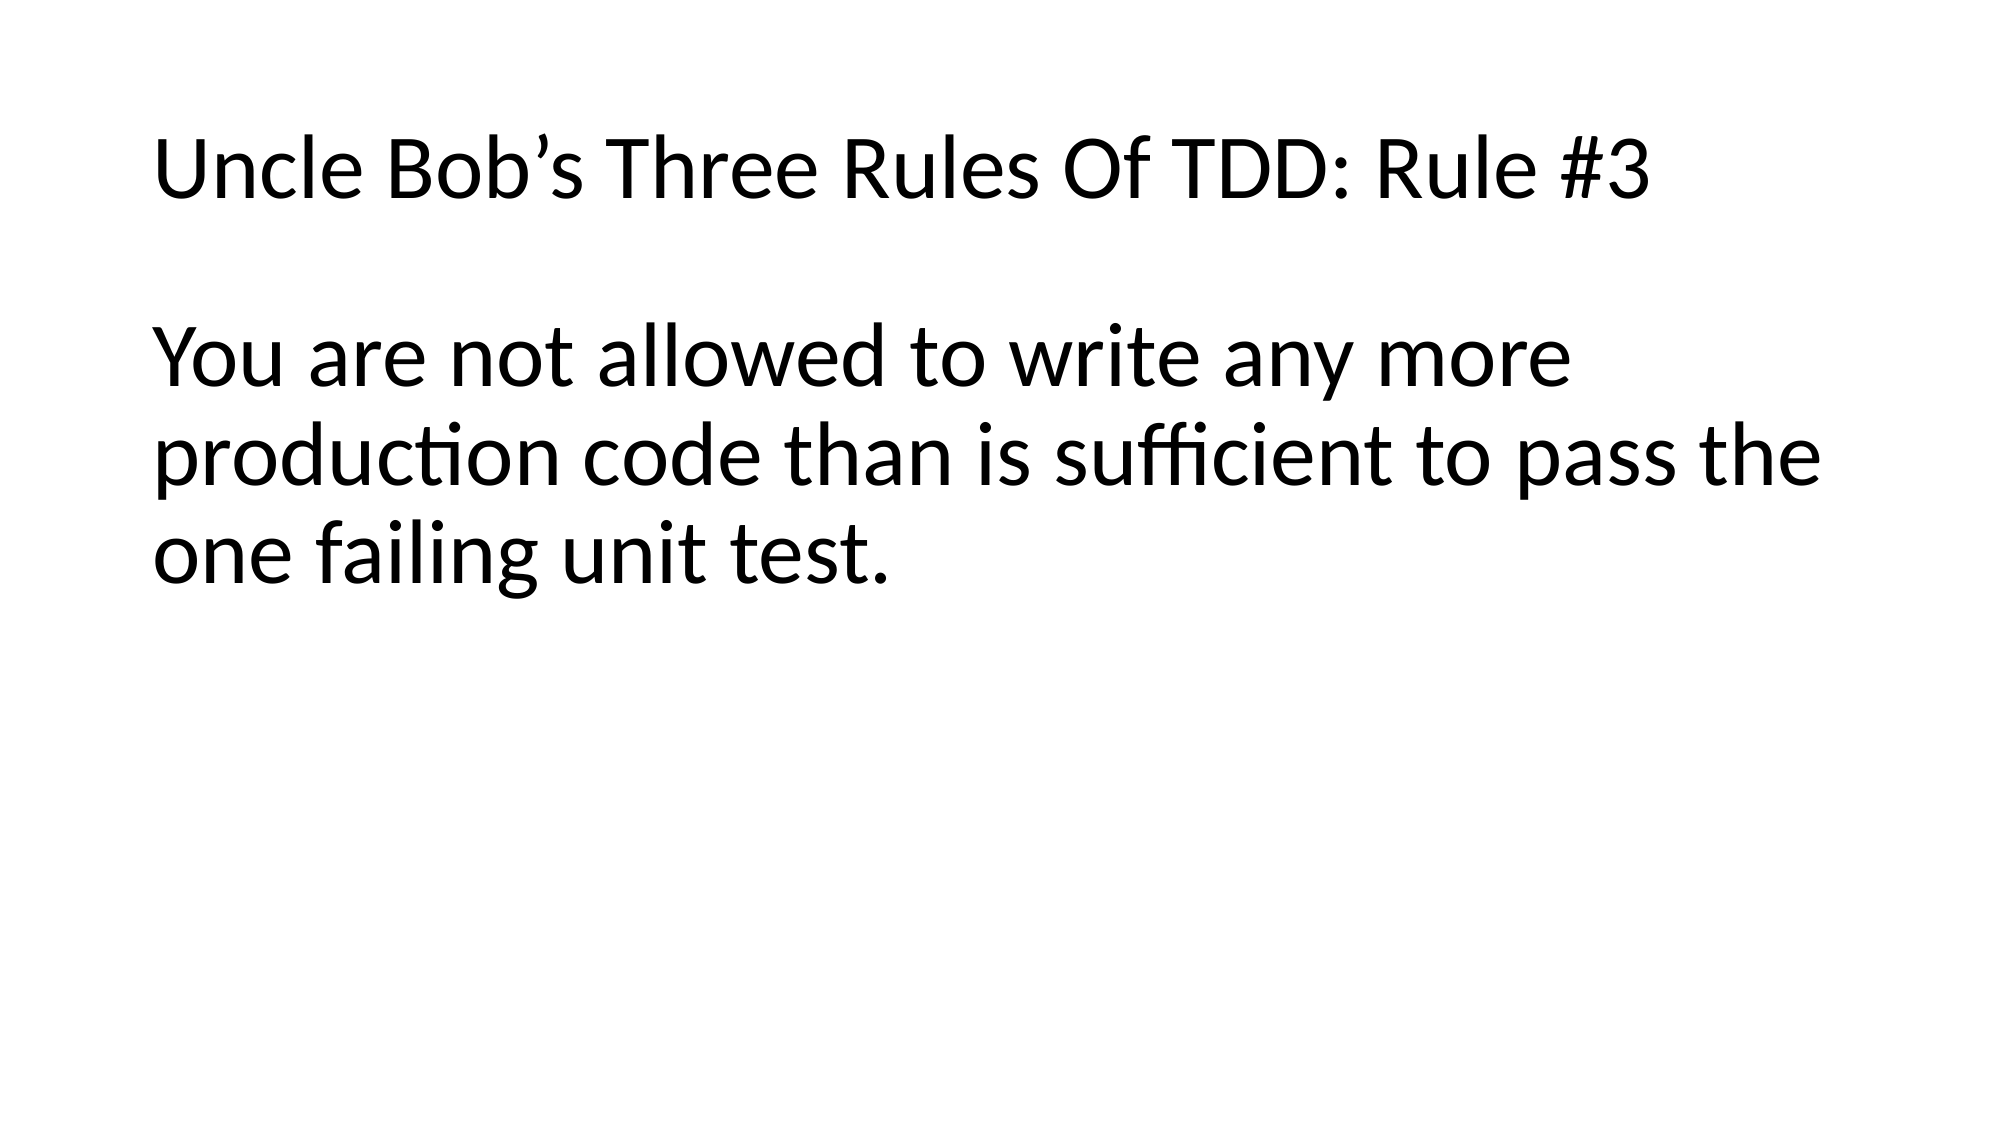

# Uncle Bob’s Three Rules Of TDD: Rule #3
You are not allowed to write any more production code than is sufficient to pass the one failing unit test.